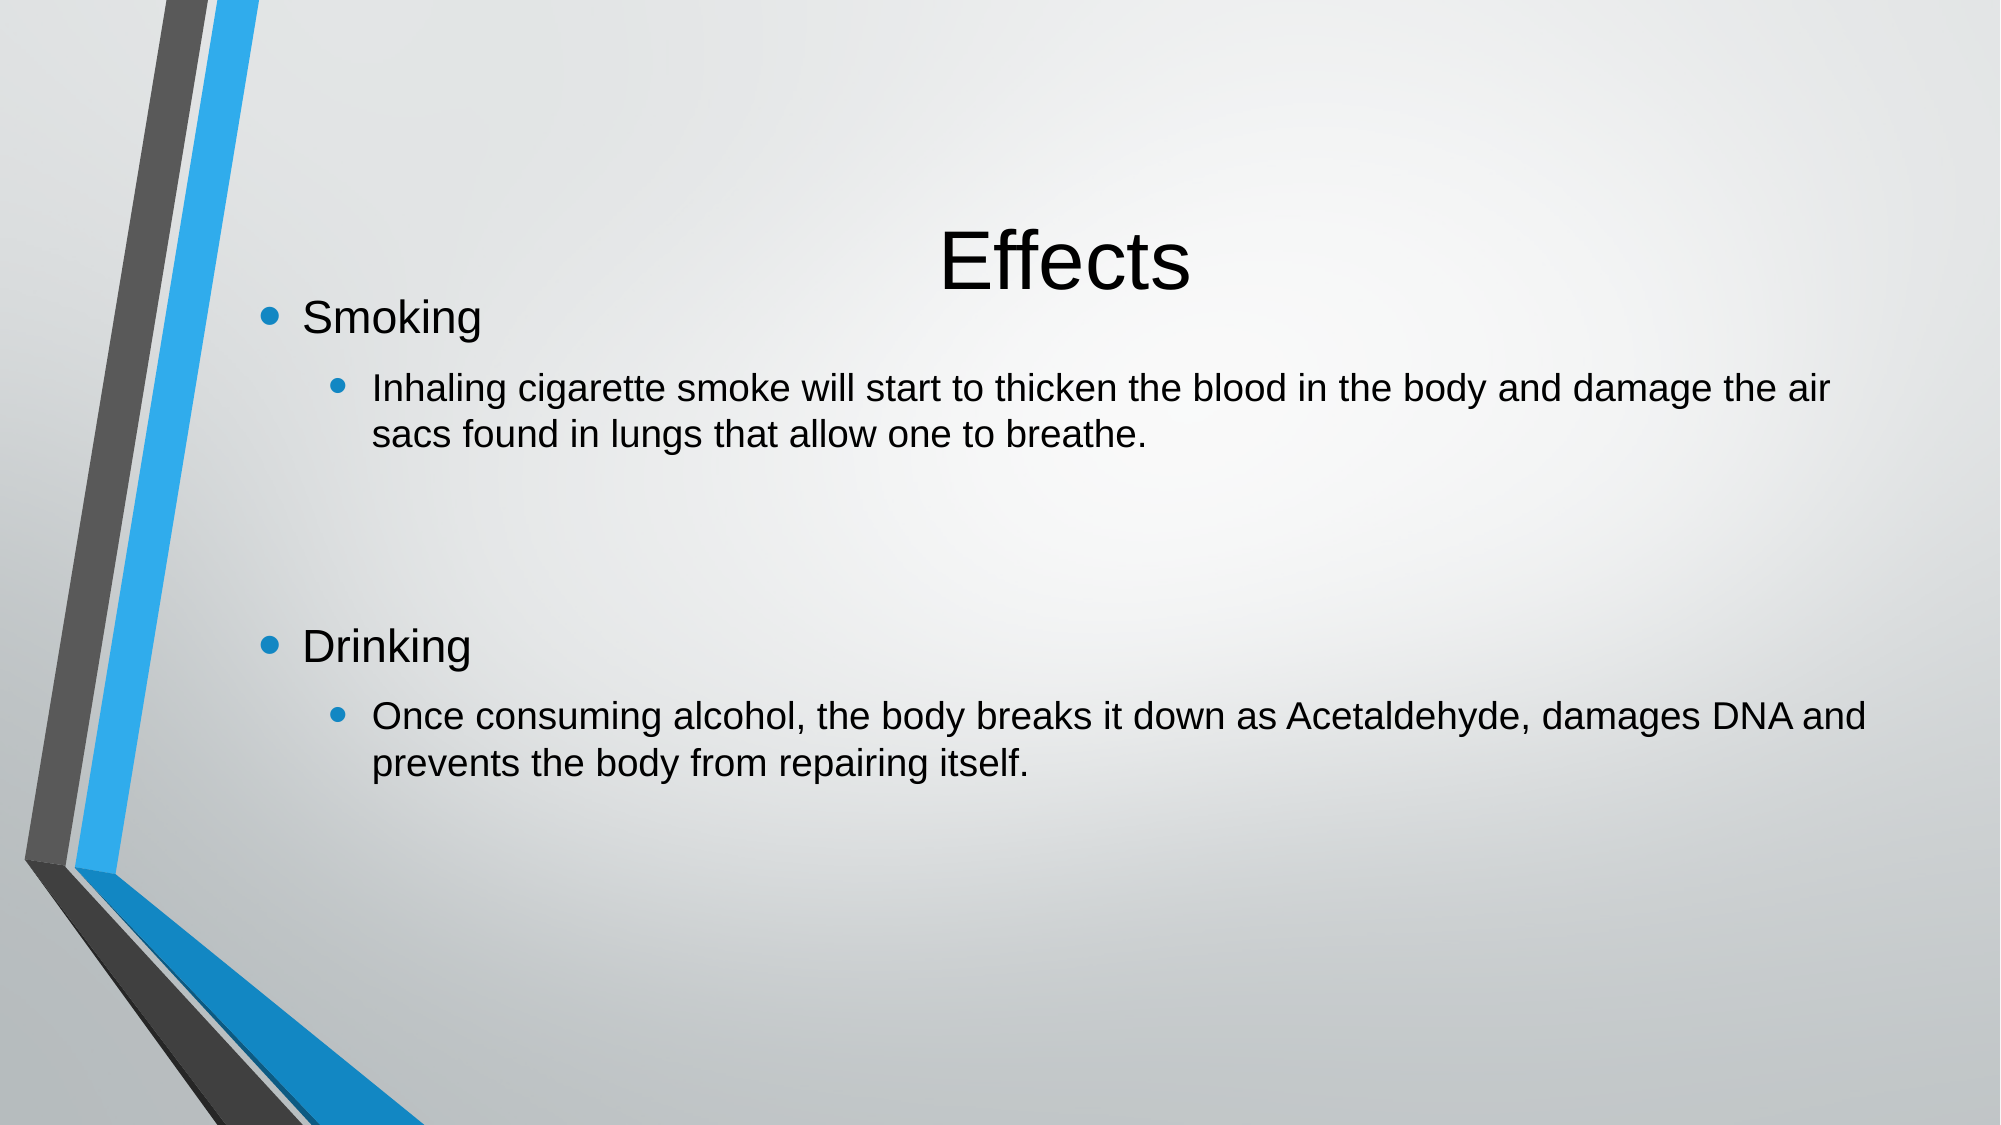

# Effects
Smoking
Inhaling cigarette smoke will start to thicken the blood in the body and damage the air sacs found in lungs that allow one to breathe.

Drinking
Once consuming alcohol, the body breaks it down as Acetaldehyde, damages DNA and prevents the body from repairing itself.